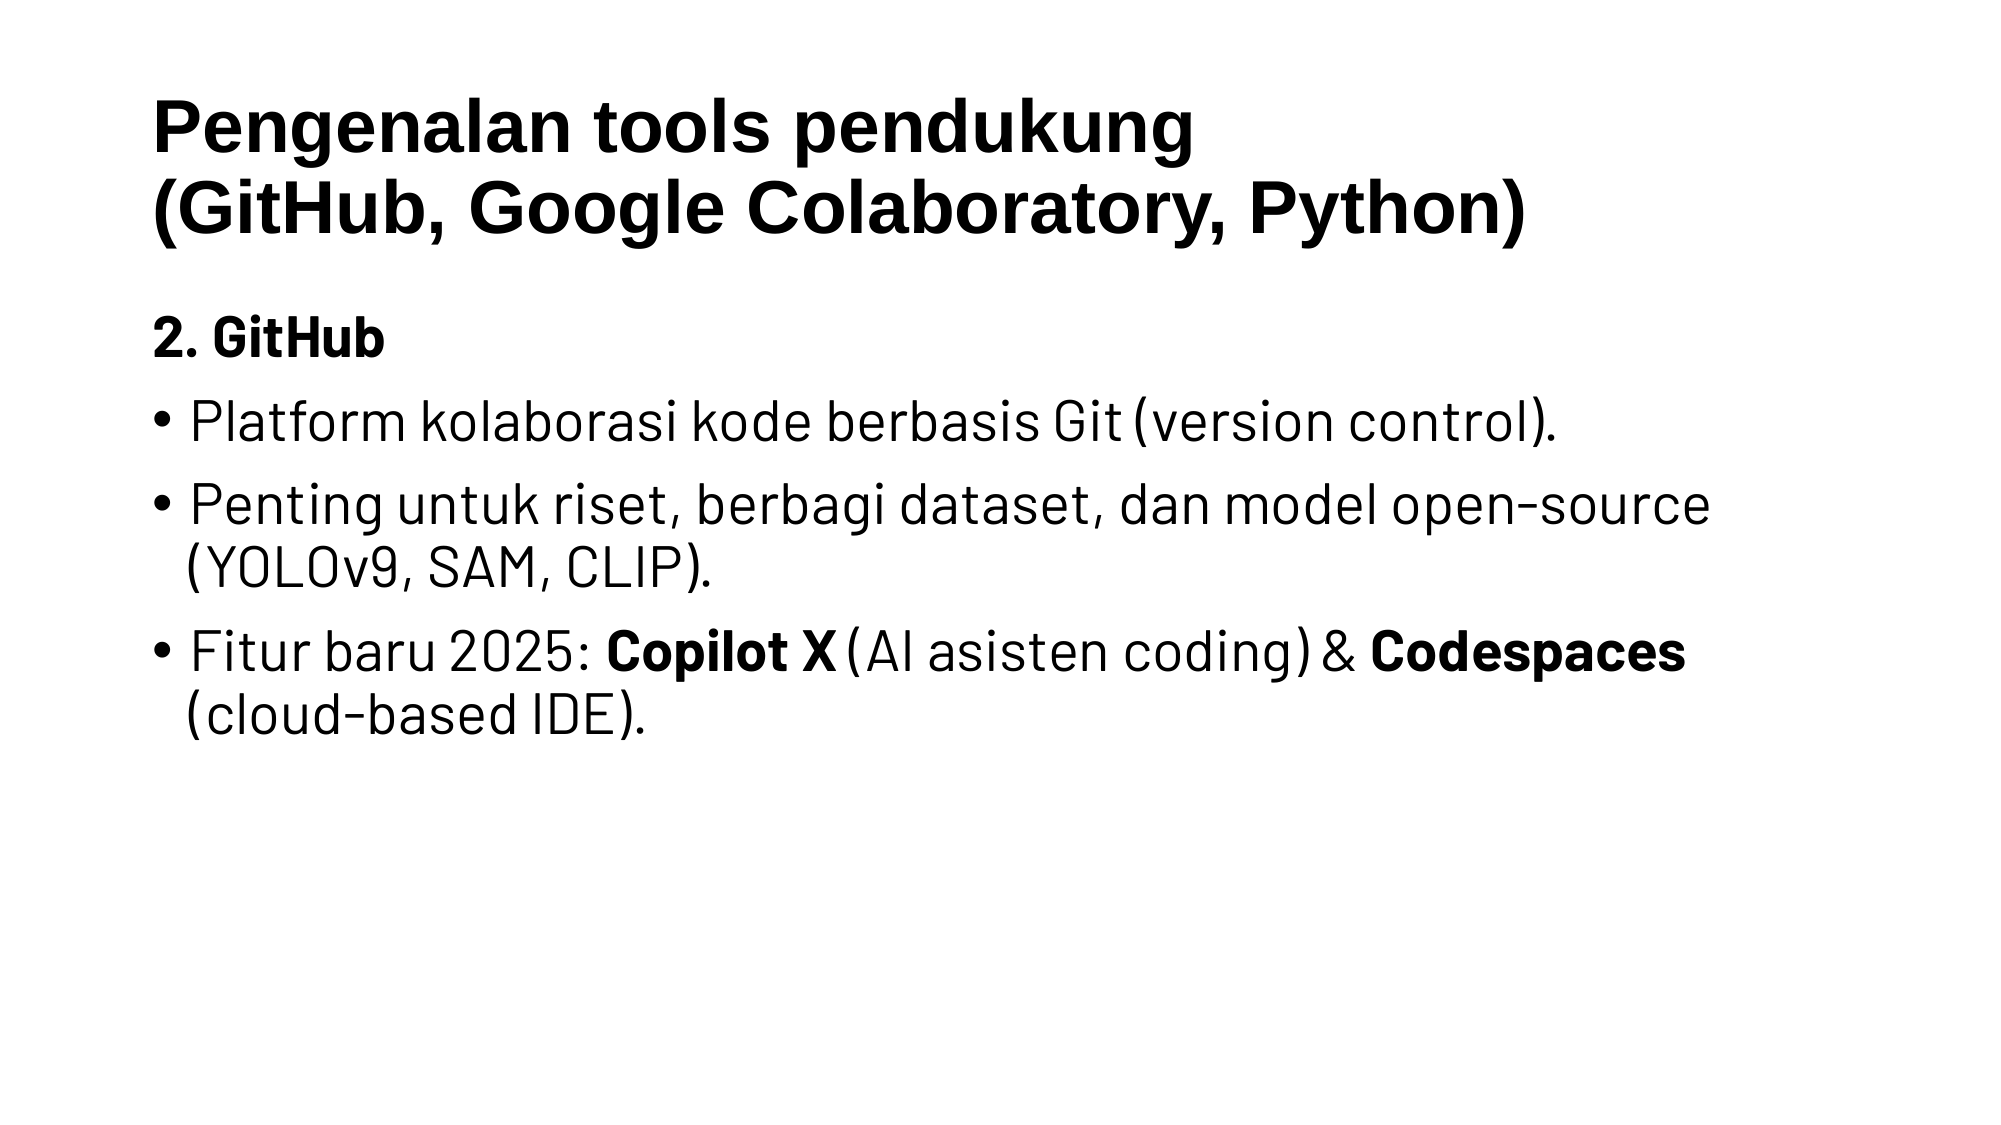

# Pengenalan tools pendukung (GitHub, Google Colaboratory, Python)
2. GitHub
Platform kolaborasi kode berbasis Git (version control).
Penting untuk riset, berbagi dataset, dan model open-source (YOLOv9, SAM, CLIP).
Fitur baru 2025: Copilot X (AI asisten coding) & Codespaces (cloud-based IDE).